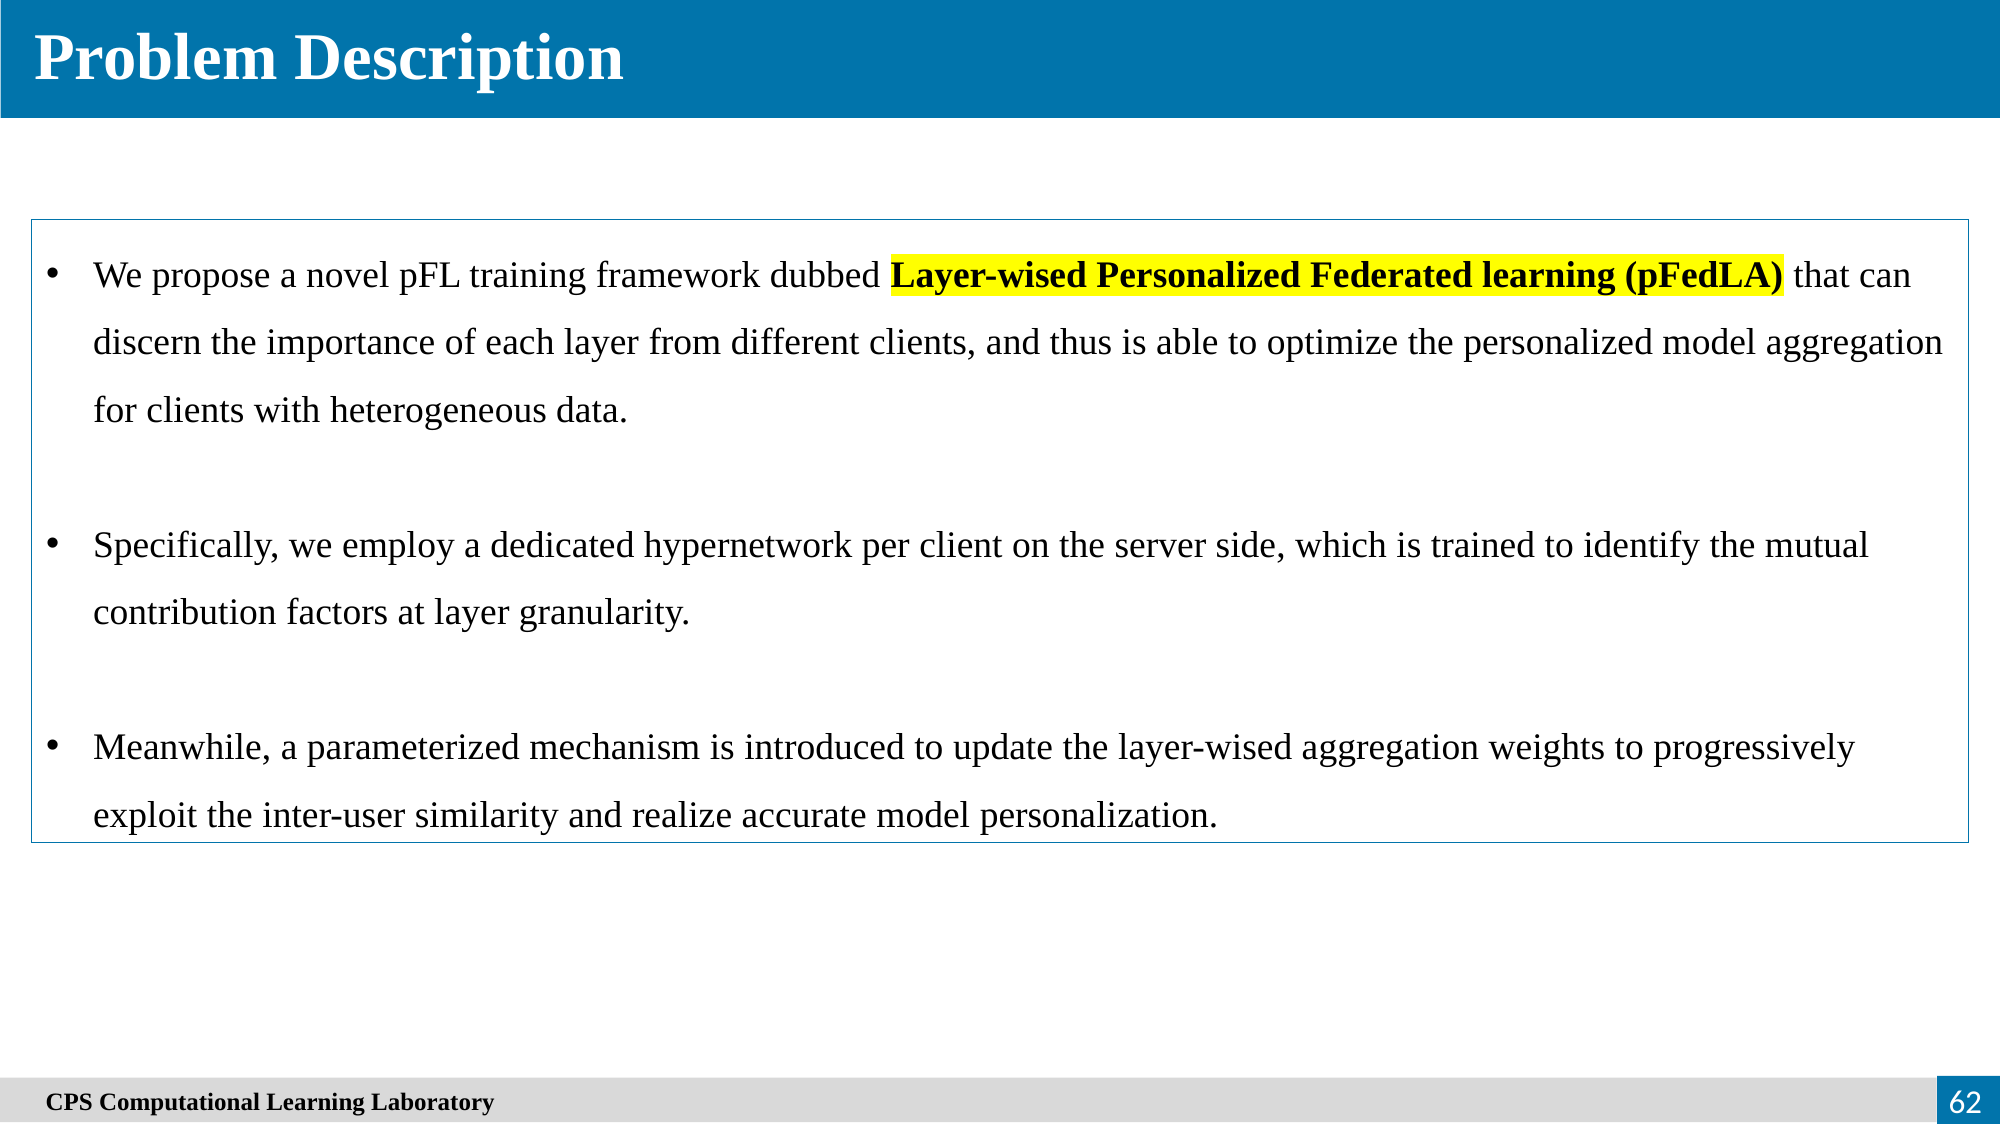

Problem Description
We propose a novel pFL training framework dubbed Layer-wised Personalized Federated learning (pFedLA) that can discern the importance of each layer from different clients, and thus is able to optimize the personalized model aggregation for clients with heterogeneous data.

Specifically, we employ a dedicated hypernetwork per client on the server side, which is trained to identify the mutual contribution factors at layer granularity.

Meanwhile, a parameterized mechanism is introduced to update the layer-wised aggregation weights to progressively exploit the inter-user similarity and realize accurate model personalization.
62
　CPS Computational Learning Laboratory